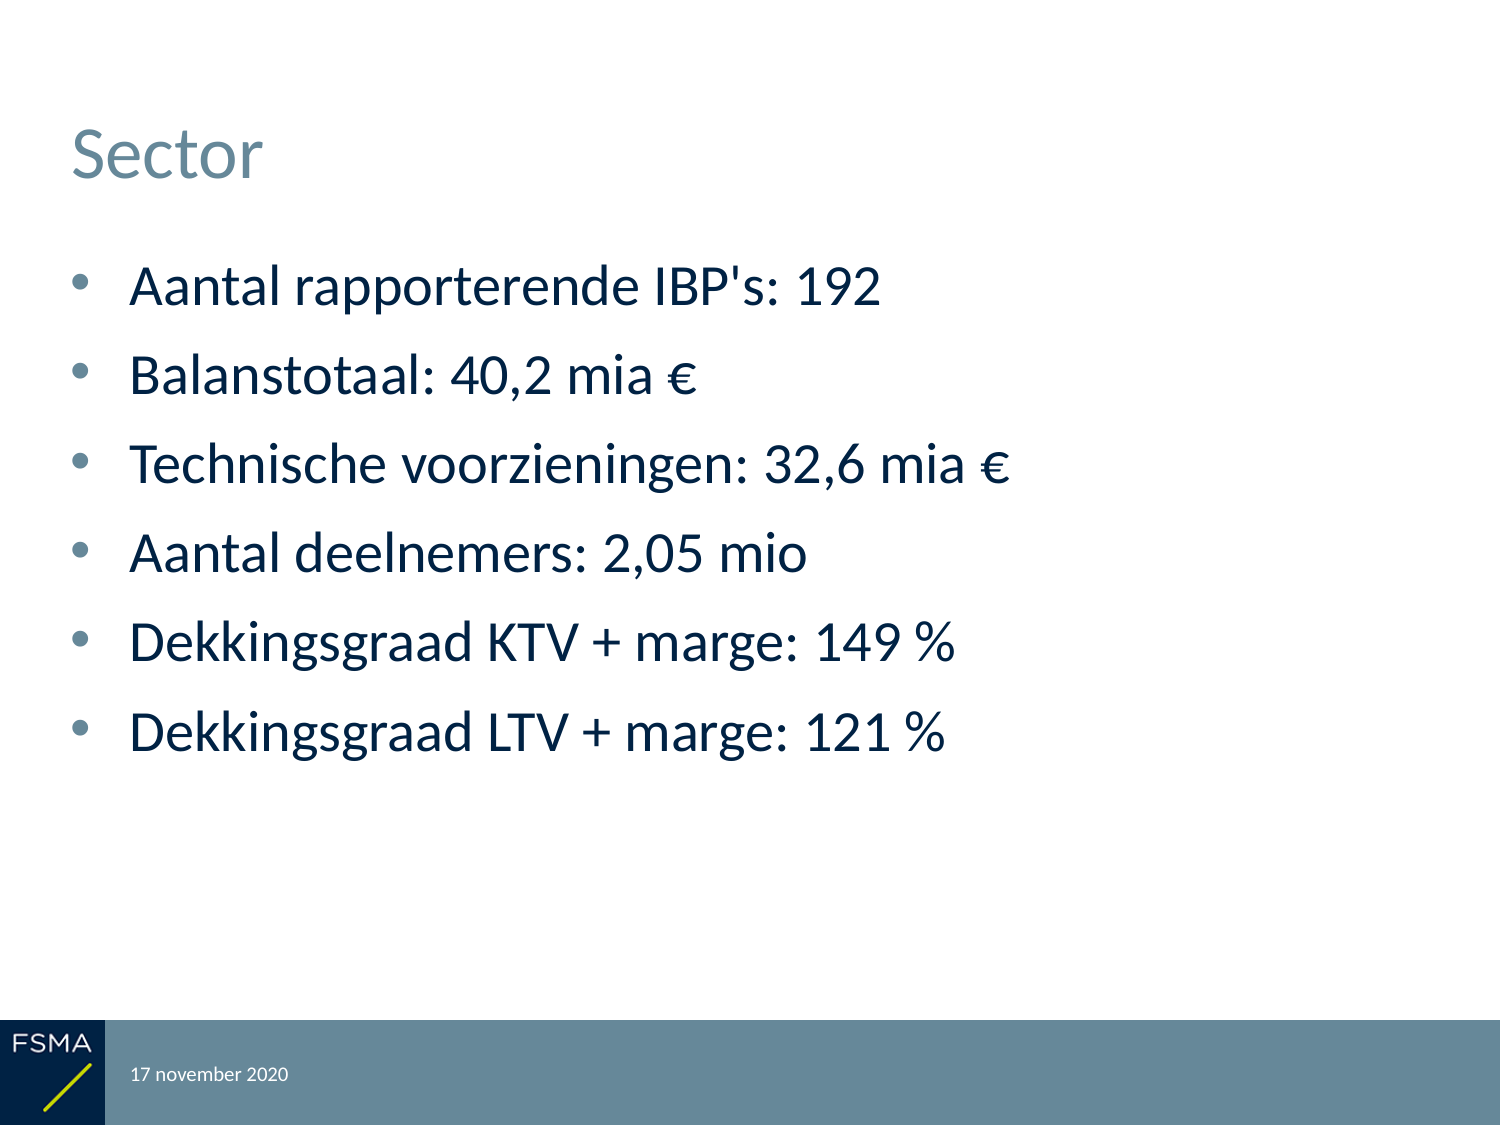

# Sector
Aantal rapporterende IBP's: 192
Balanstotaal: 40,2 mia €
Technische voorzieningen: 32,6 mia €
Aantal deelnemers: 2,05 mio
Dekkingsgraad KTV + marge: 149 %
Dekkingsgraad LTV + marge: 121 %
17 november 2020
Rapportering over het boekjaar 2019
6